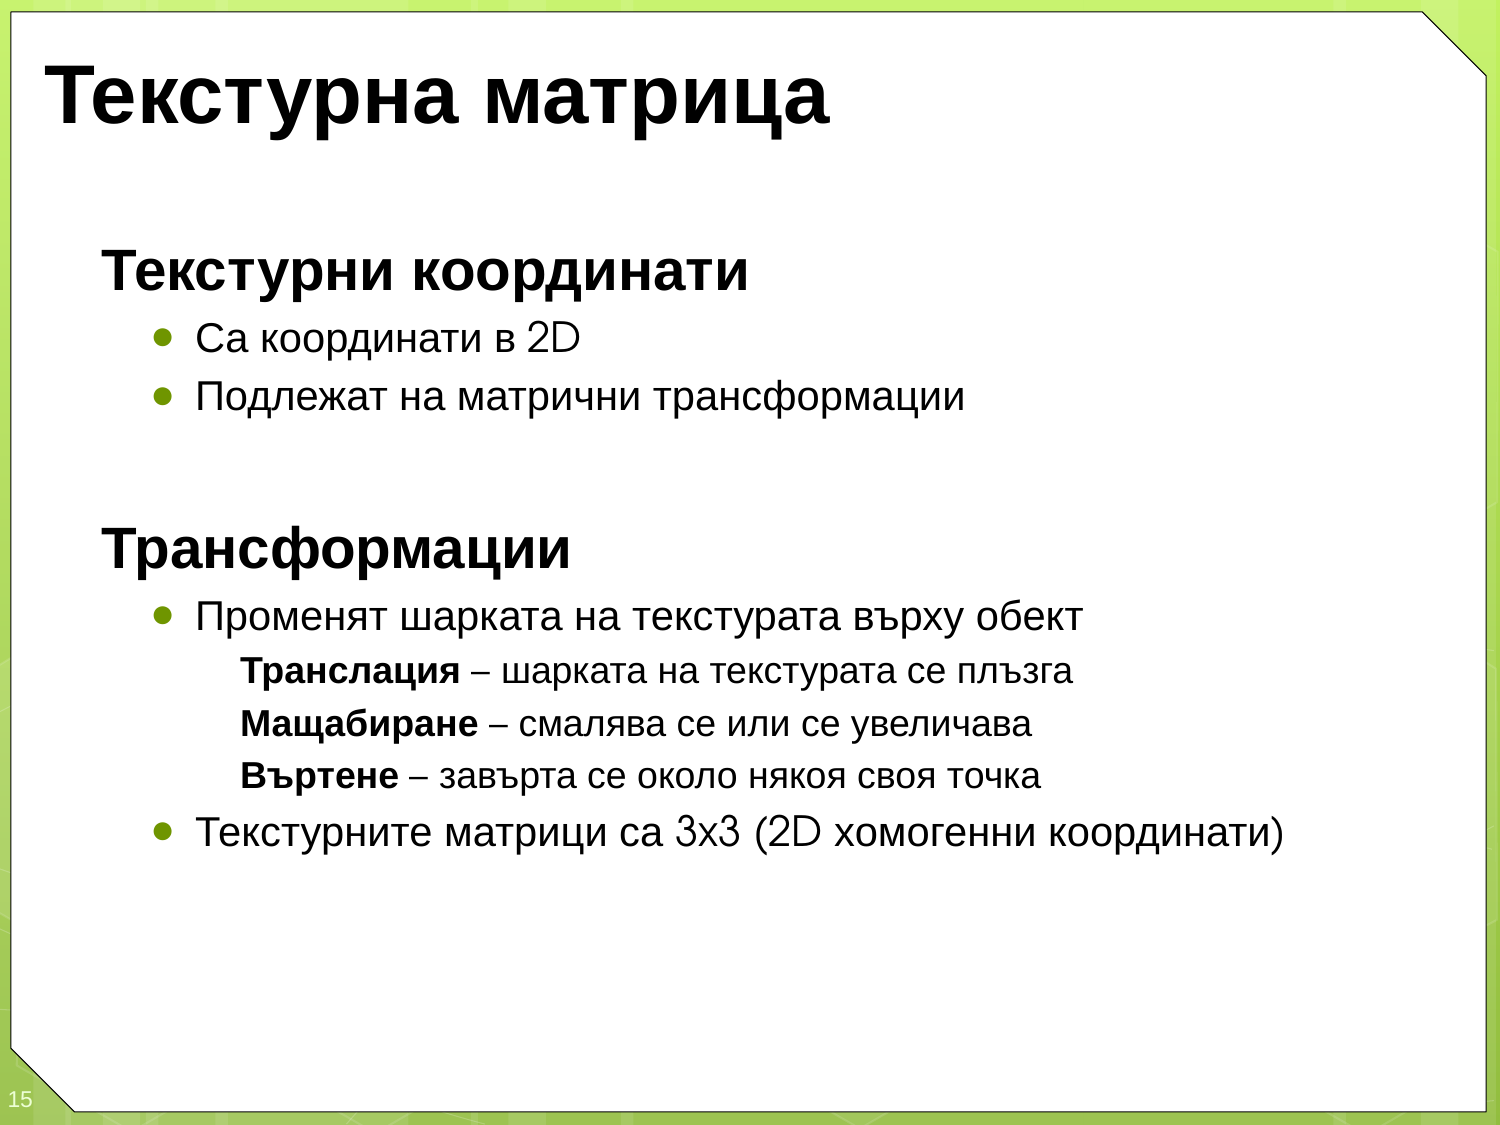

# Текстурна матрица
Текстурни координати
Са координати в 2D
Подлежат на матрични трансформации

Трансформации
Променят шарката на текстурата върху обект
Транслация – шарката на текстурата се плъзга
Мащабиране – смалява се или се увеличава
Въртене – завърта се около някоя своя точка
Текстурните матрици са 3x3 (2D хомогенни координати)